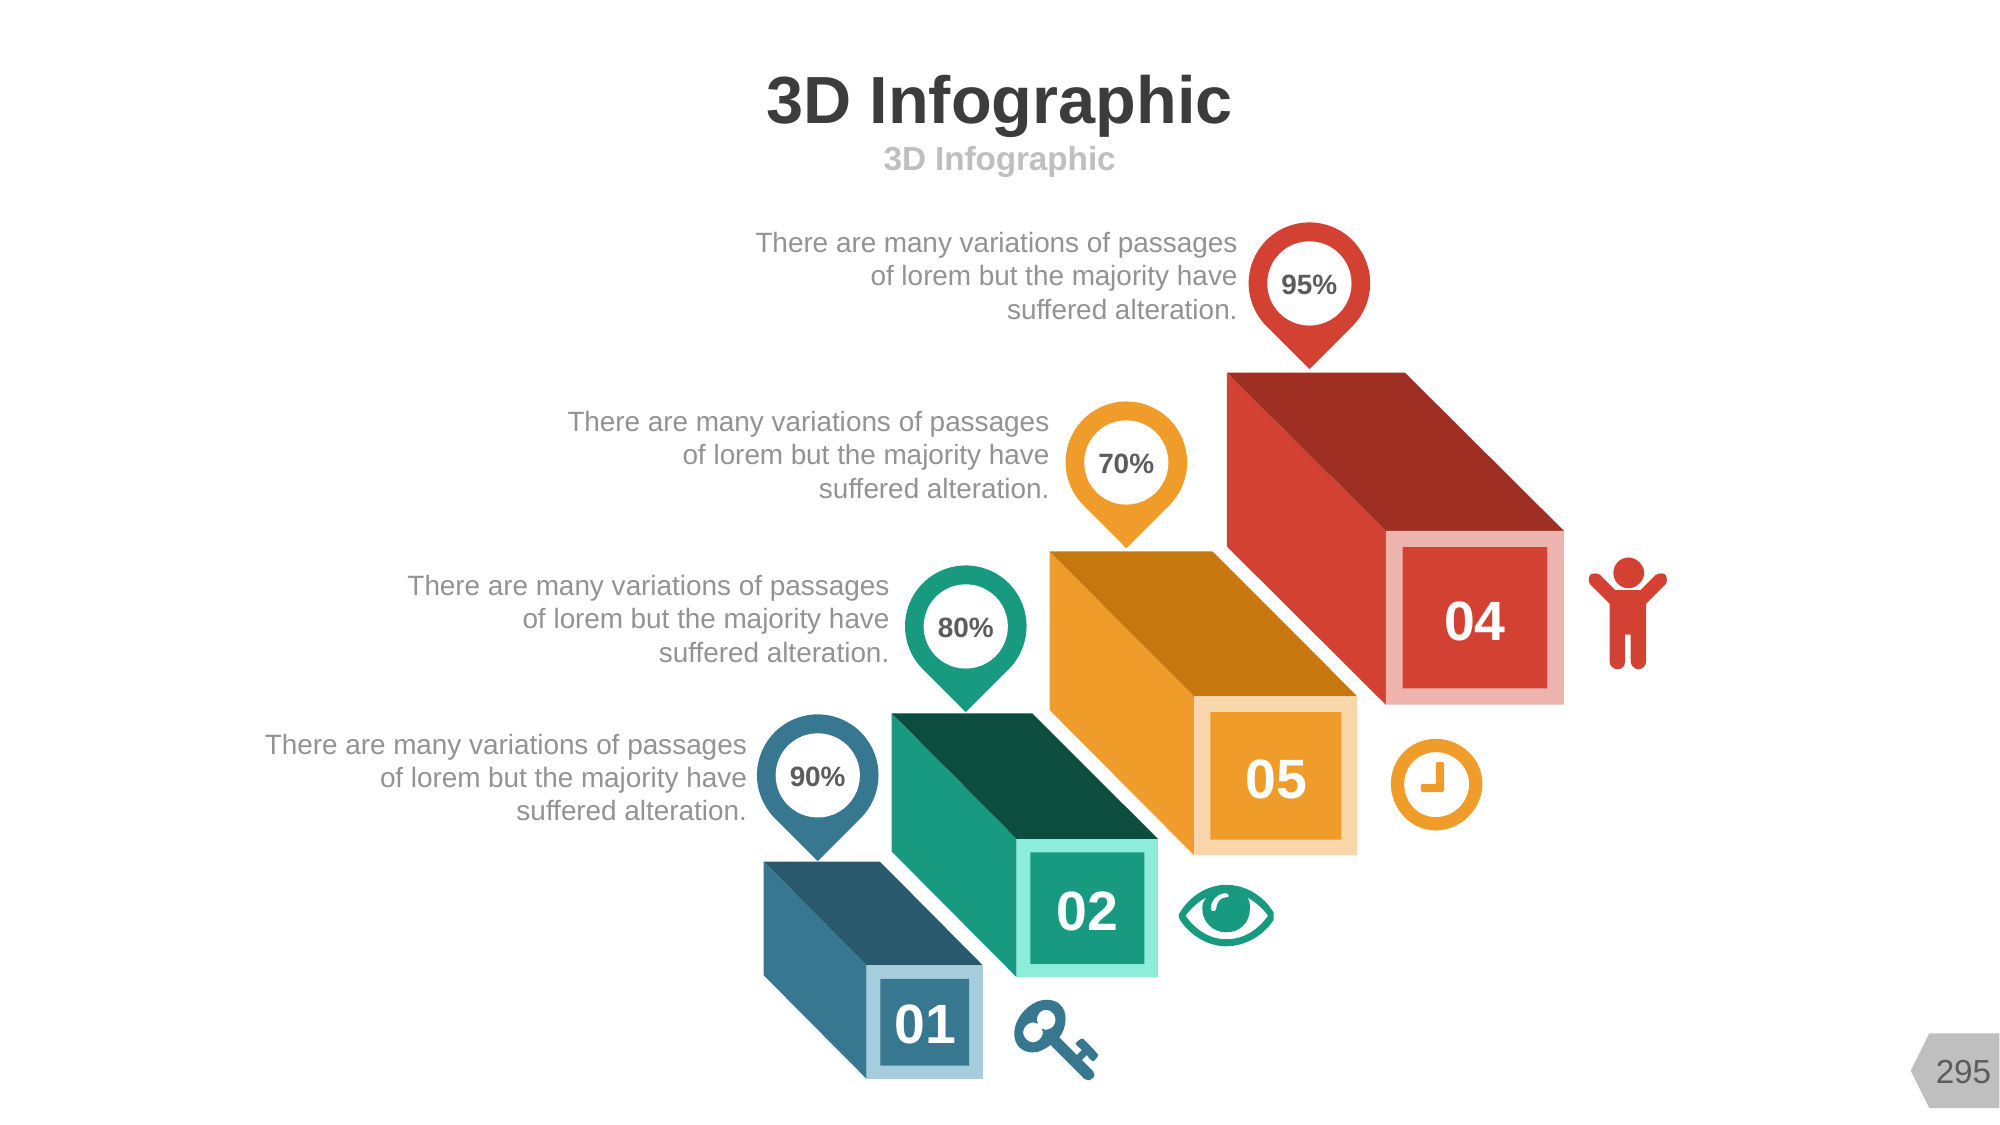

# 3D Infographic
3D Infographic

95%
There are many variations of passages of lorem but the majority have
suffered alteration.

70%
There are many variations of passages of lorem but the majority have
suffered alteration.

04

80%
There are many variations of passages of lorem but the majority have
suffered alteration.

05

90%
There are many variations of passages of lorem but the majority have
suffered alteration.

02

01